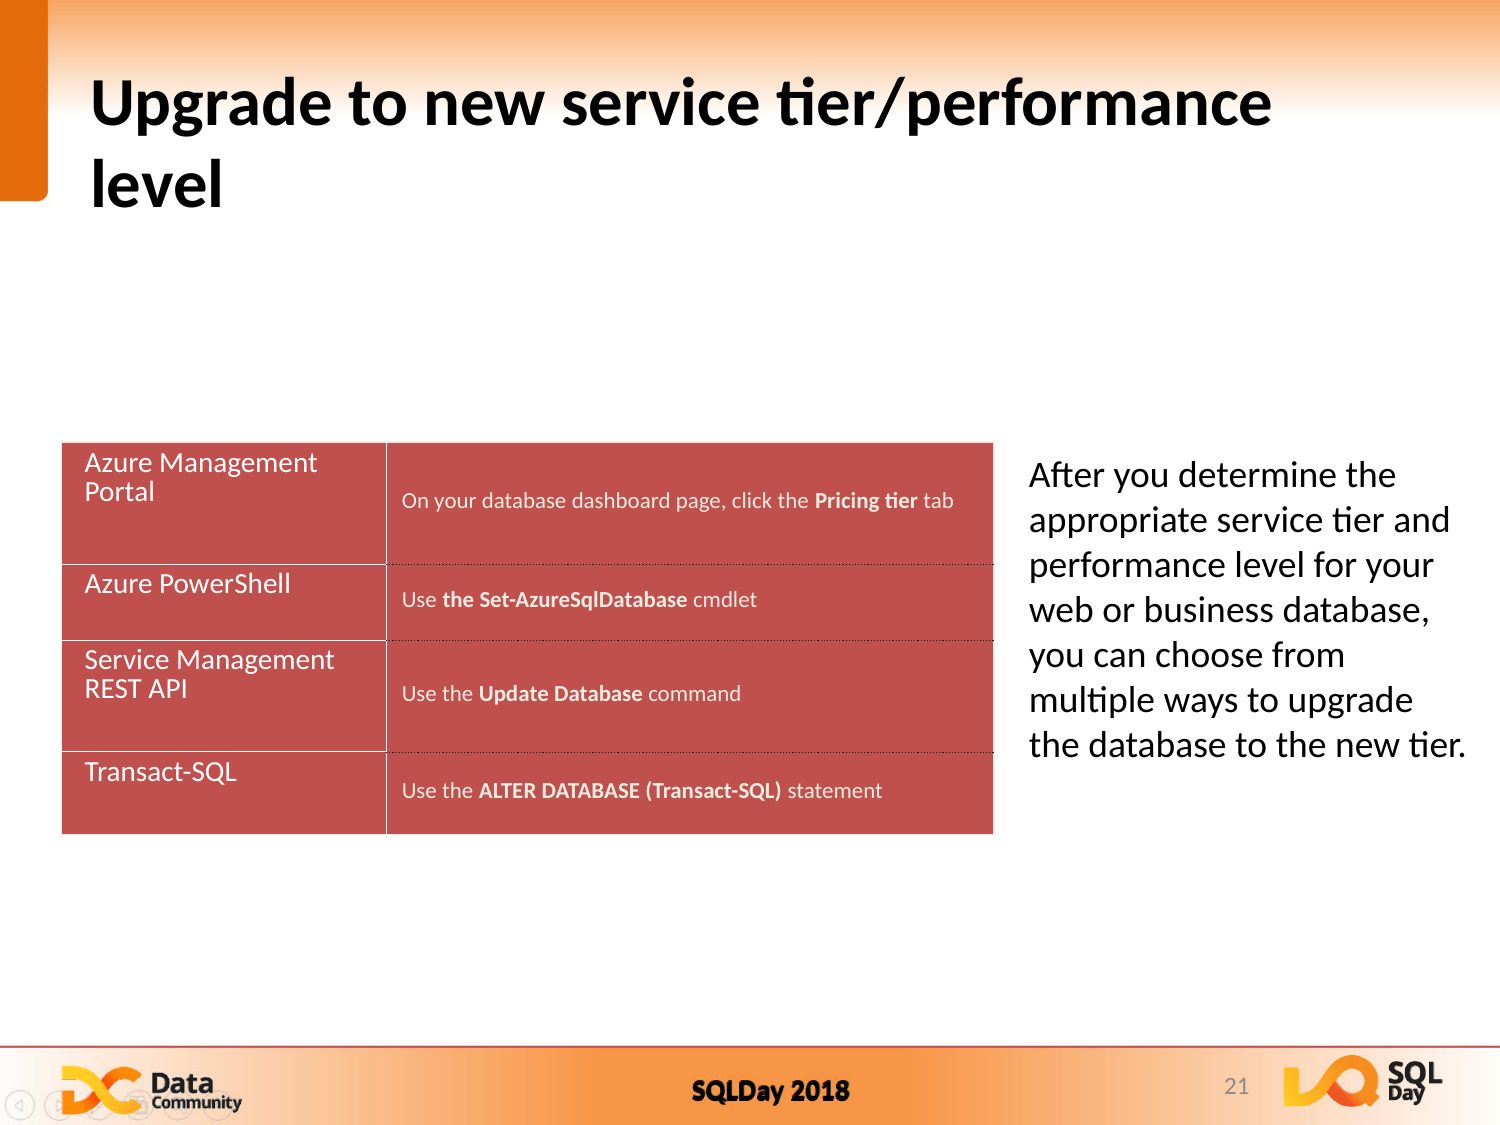

# Upgrade to new service tier/performance level
| Azure Management Portal | On your database dashboard page, click the Pricing tier tab |
| --- | --- |
| Azure PowerShell | Use the Set-AzureSqlDatabase cmdlet |
| Service Management REST API | Use the Update Database command |
| Transact-SQL | Use the ALTER DATABASE (Transact-SQL) statement |
After you determine the appropriate service tier and performance level for your web or business database, you can choose from multiple ways to upgrade the database to the new tier.
21